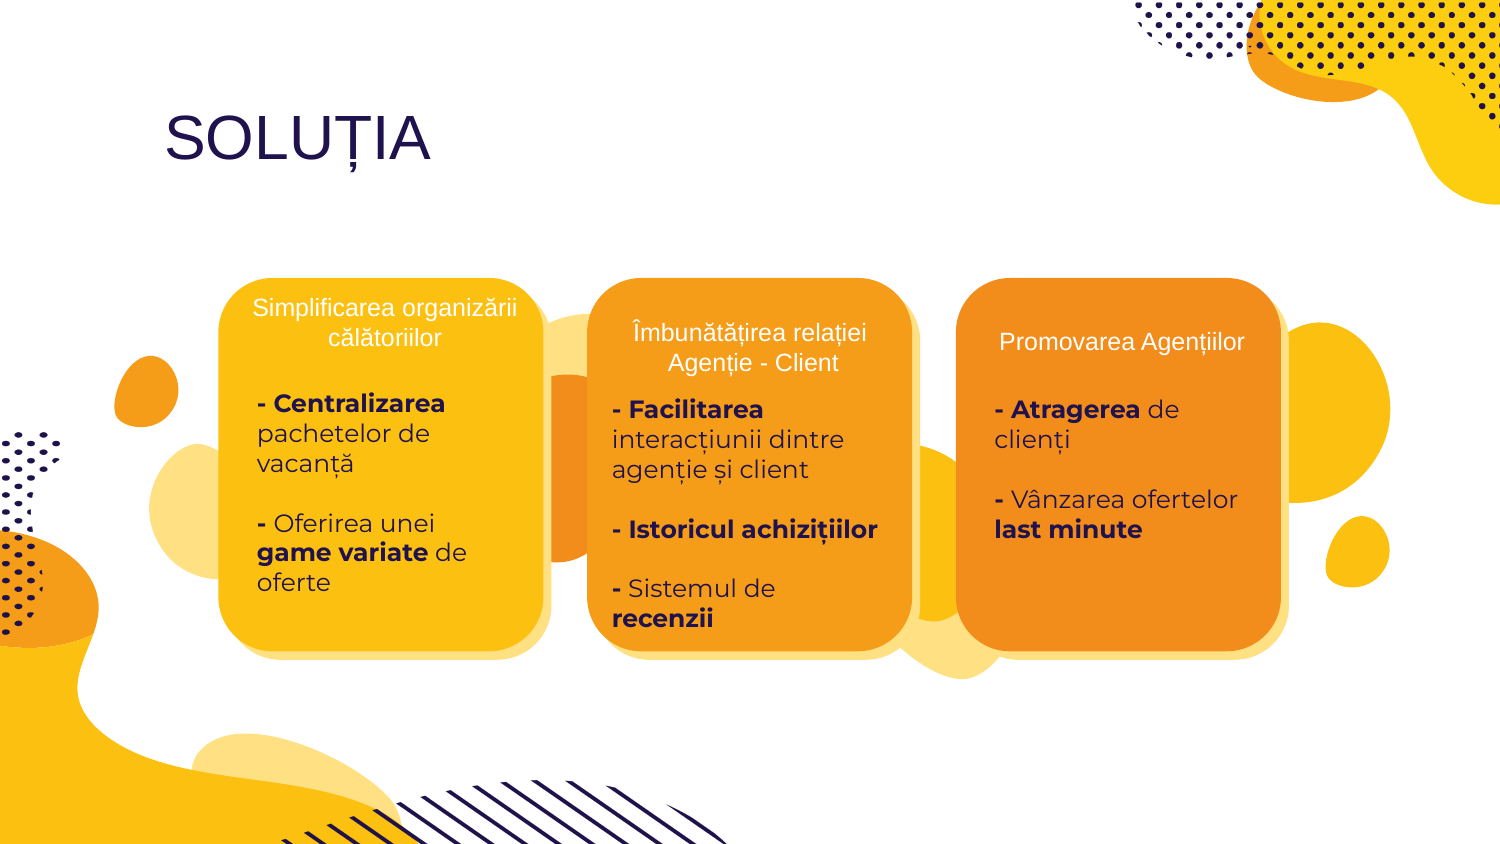

# SOLUȚIA

Promovarea Agențiilor
Simplificarea organizării călătoriilor

Îmbunătățirea relației
Agenție - Client

- Centralizarea pachetelor de vacanță

- Oferirea unei game variate de oferte
- Facilitarea interacțiunii dintre agenție și client
- Istoricul achizițiilor
- Sistemul de recenzii

- Atragerea de clienți
- Vânzarea ofertelor last minute